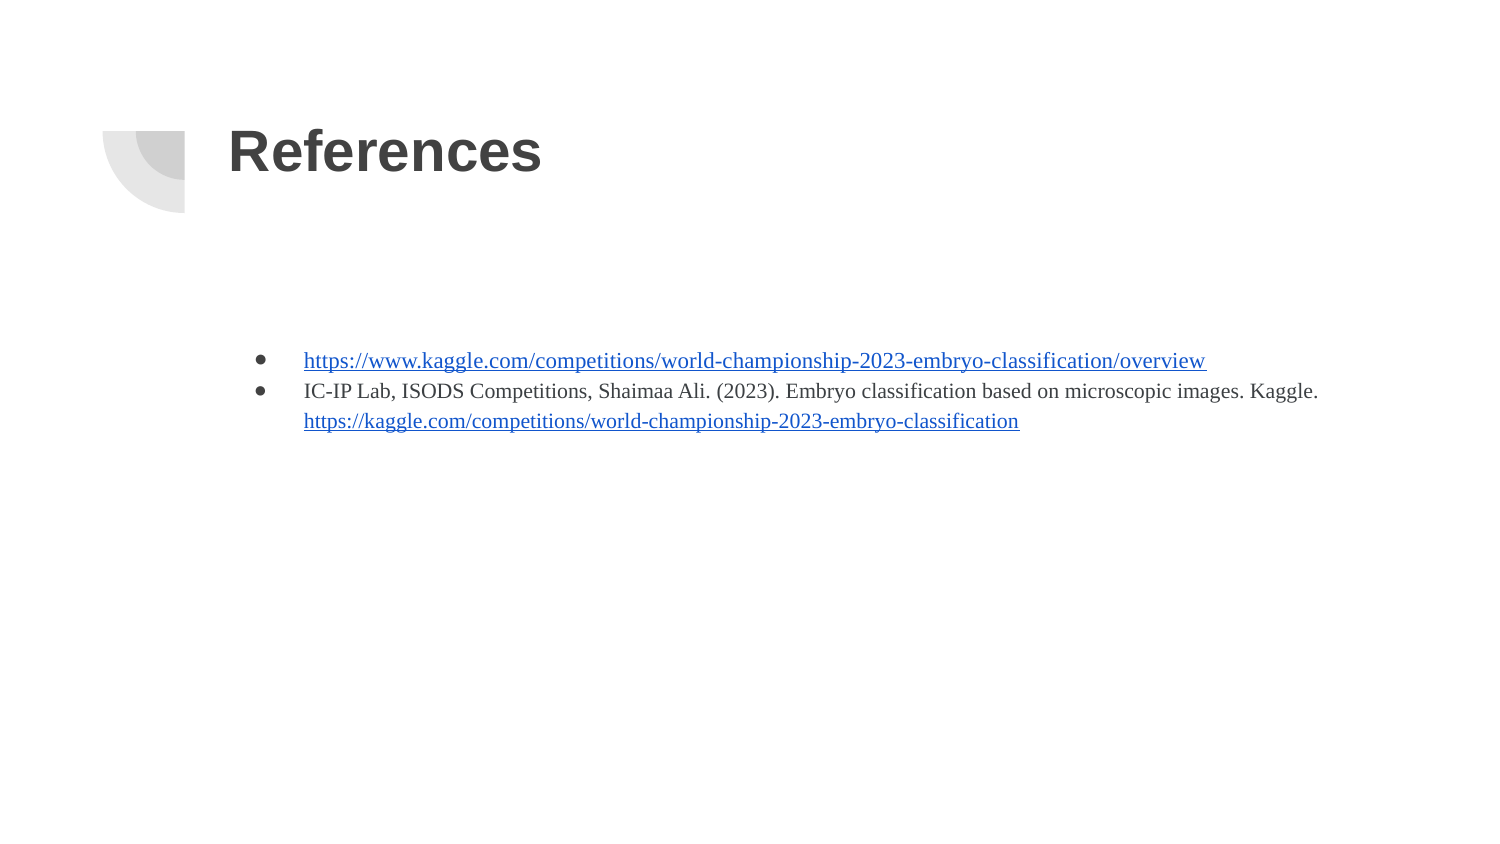

# References
https://www.kaggle.com/competitions/world-championship-2023-embryo-classification/overview
IC-IP Lab, ISODS Competitions, Shaimaa Ali. (2023). Embryo classification based on microscopic images. Kaggle. https://kaggle.com/competitions/world-championship-2023-embryo-classification